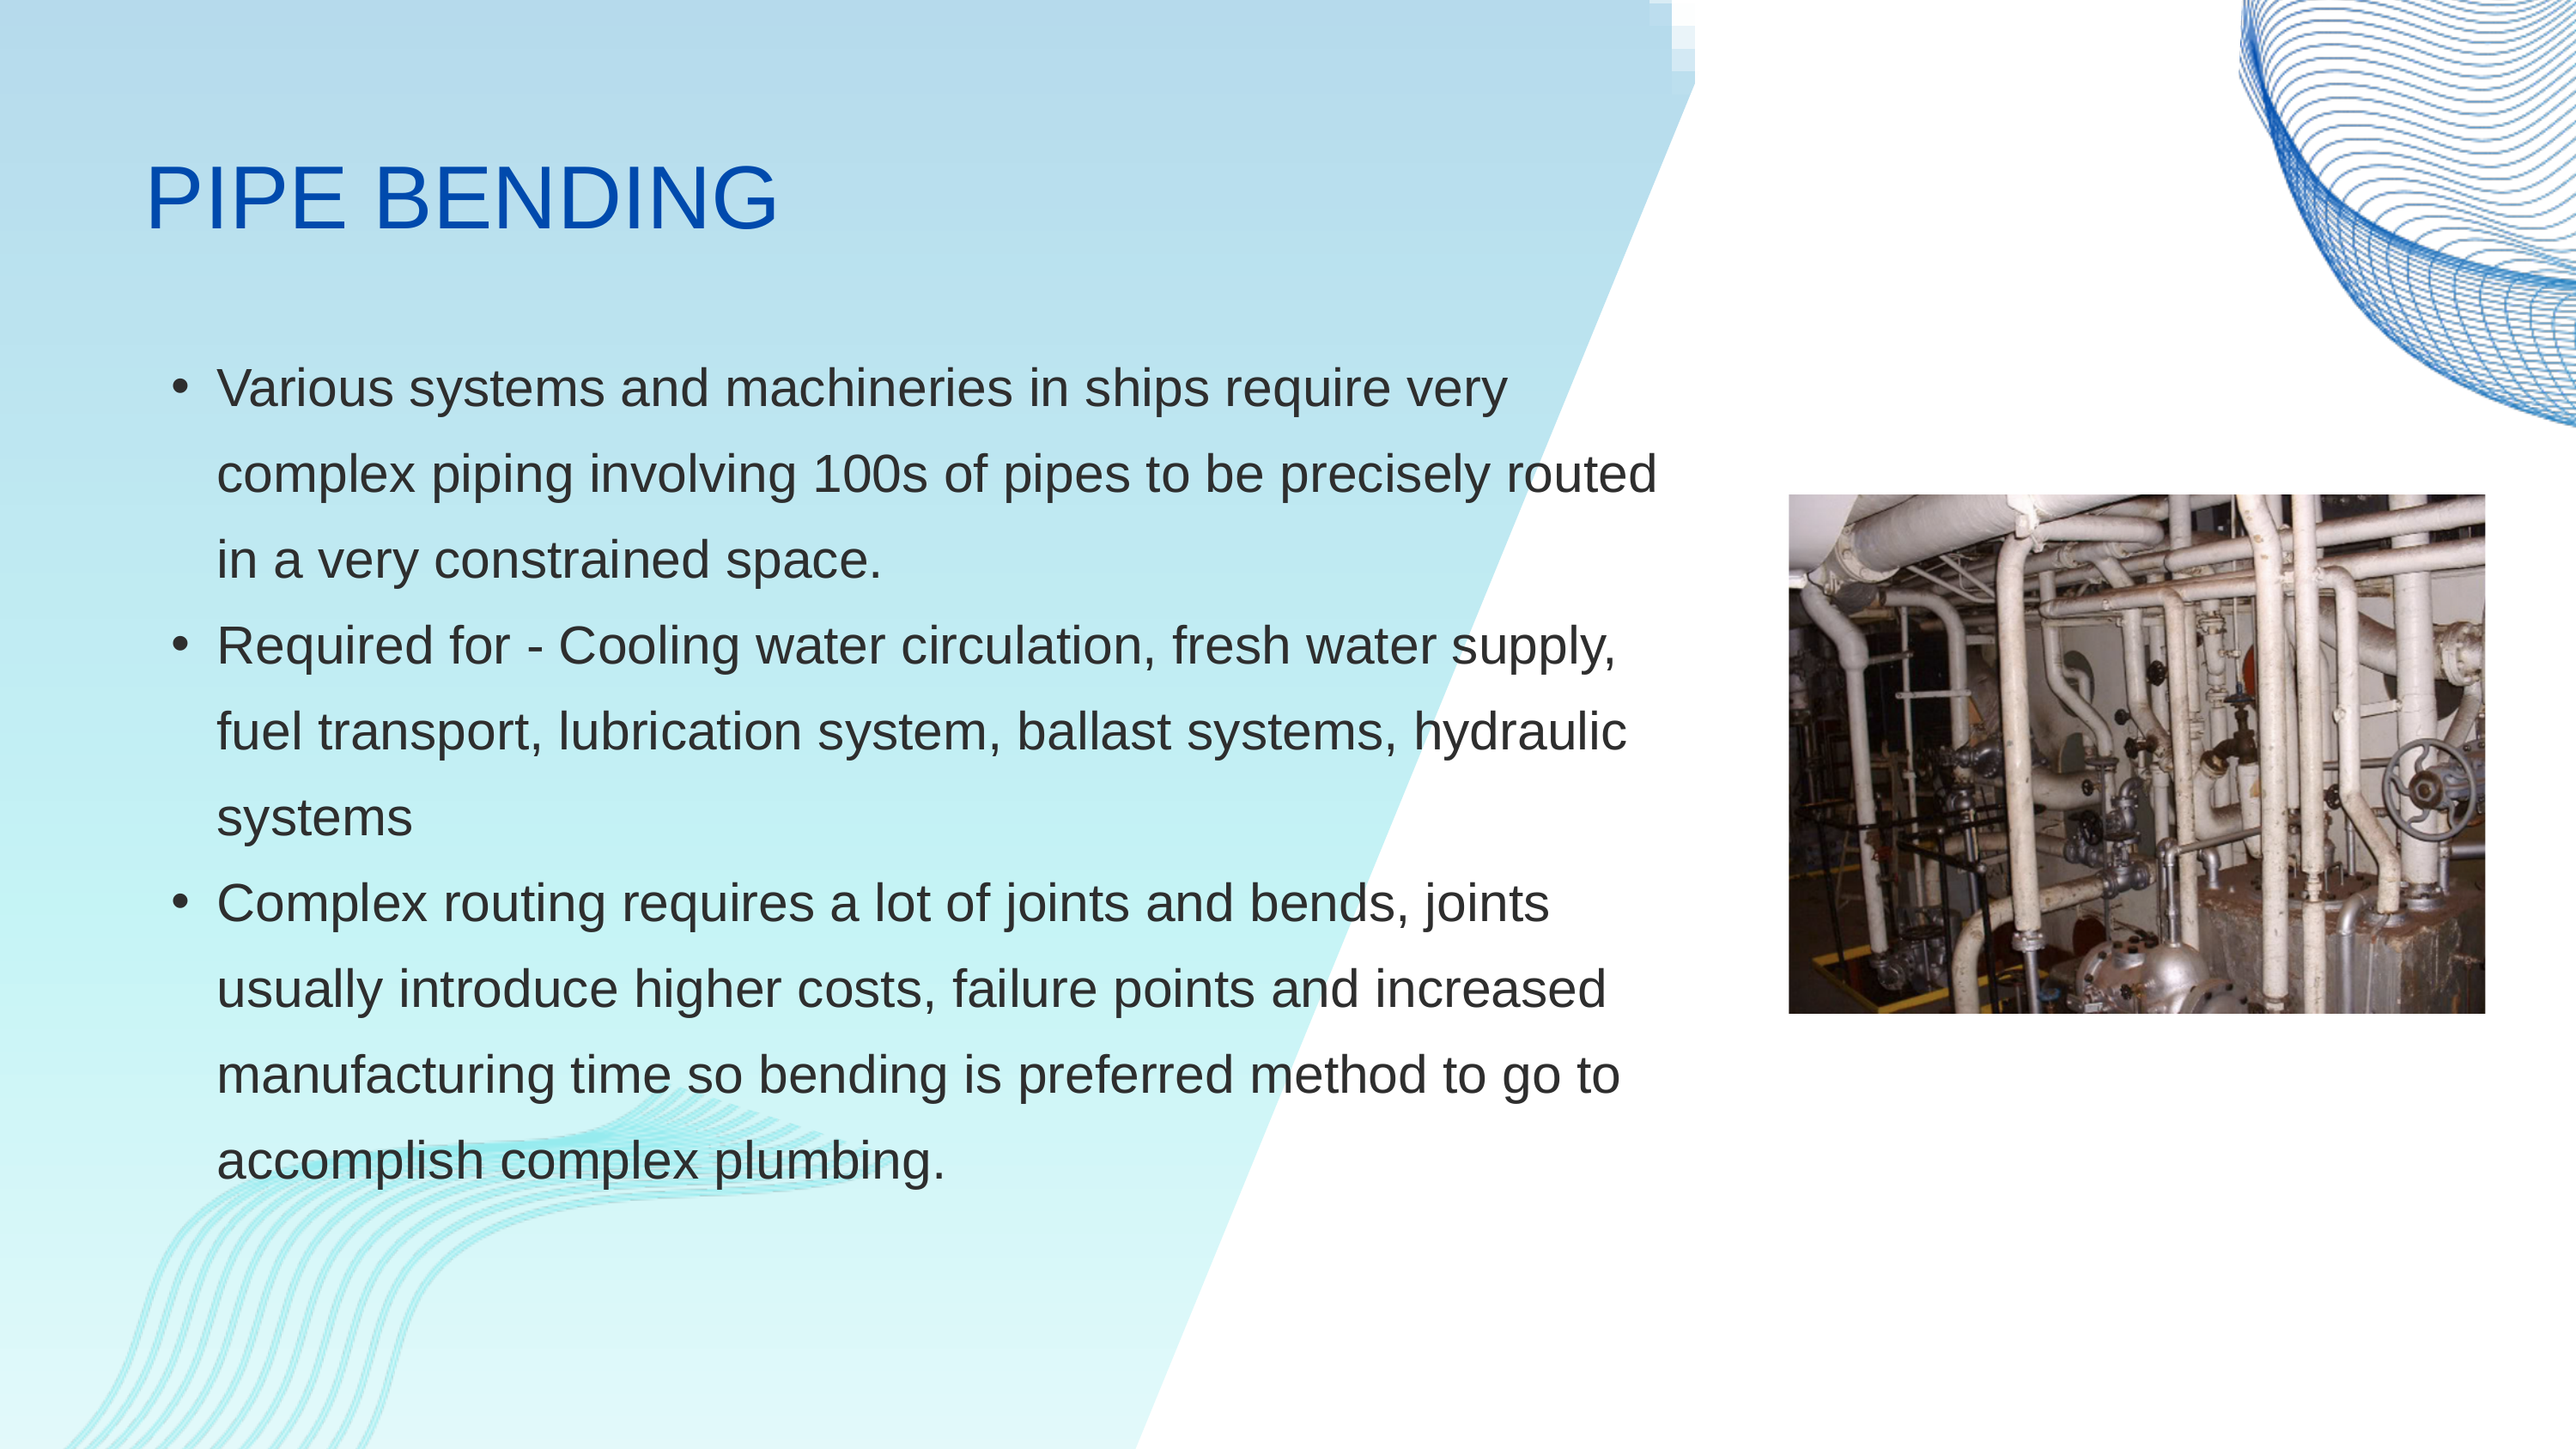

PIPE BENDING
Various systems and machineries in ships require very complex piping involving 100s of pipes to be precisely routed in a very constrained space.
Required for - Cooling water circulation, fresh water supply, fuel transport, lubrication system, ballast systems, hydraulic systems
Complex routing requires a lot of joints and bends, joints usually introduce higher costs, failure points and increased manufacturing time so bending is preferred method to go to accomplish complex plumbing.